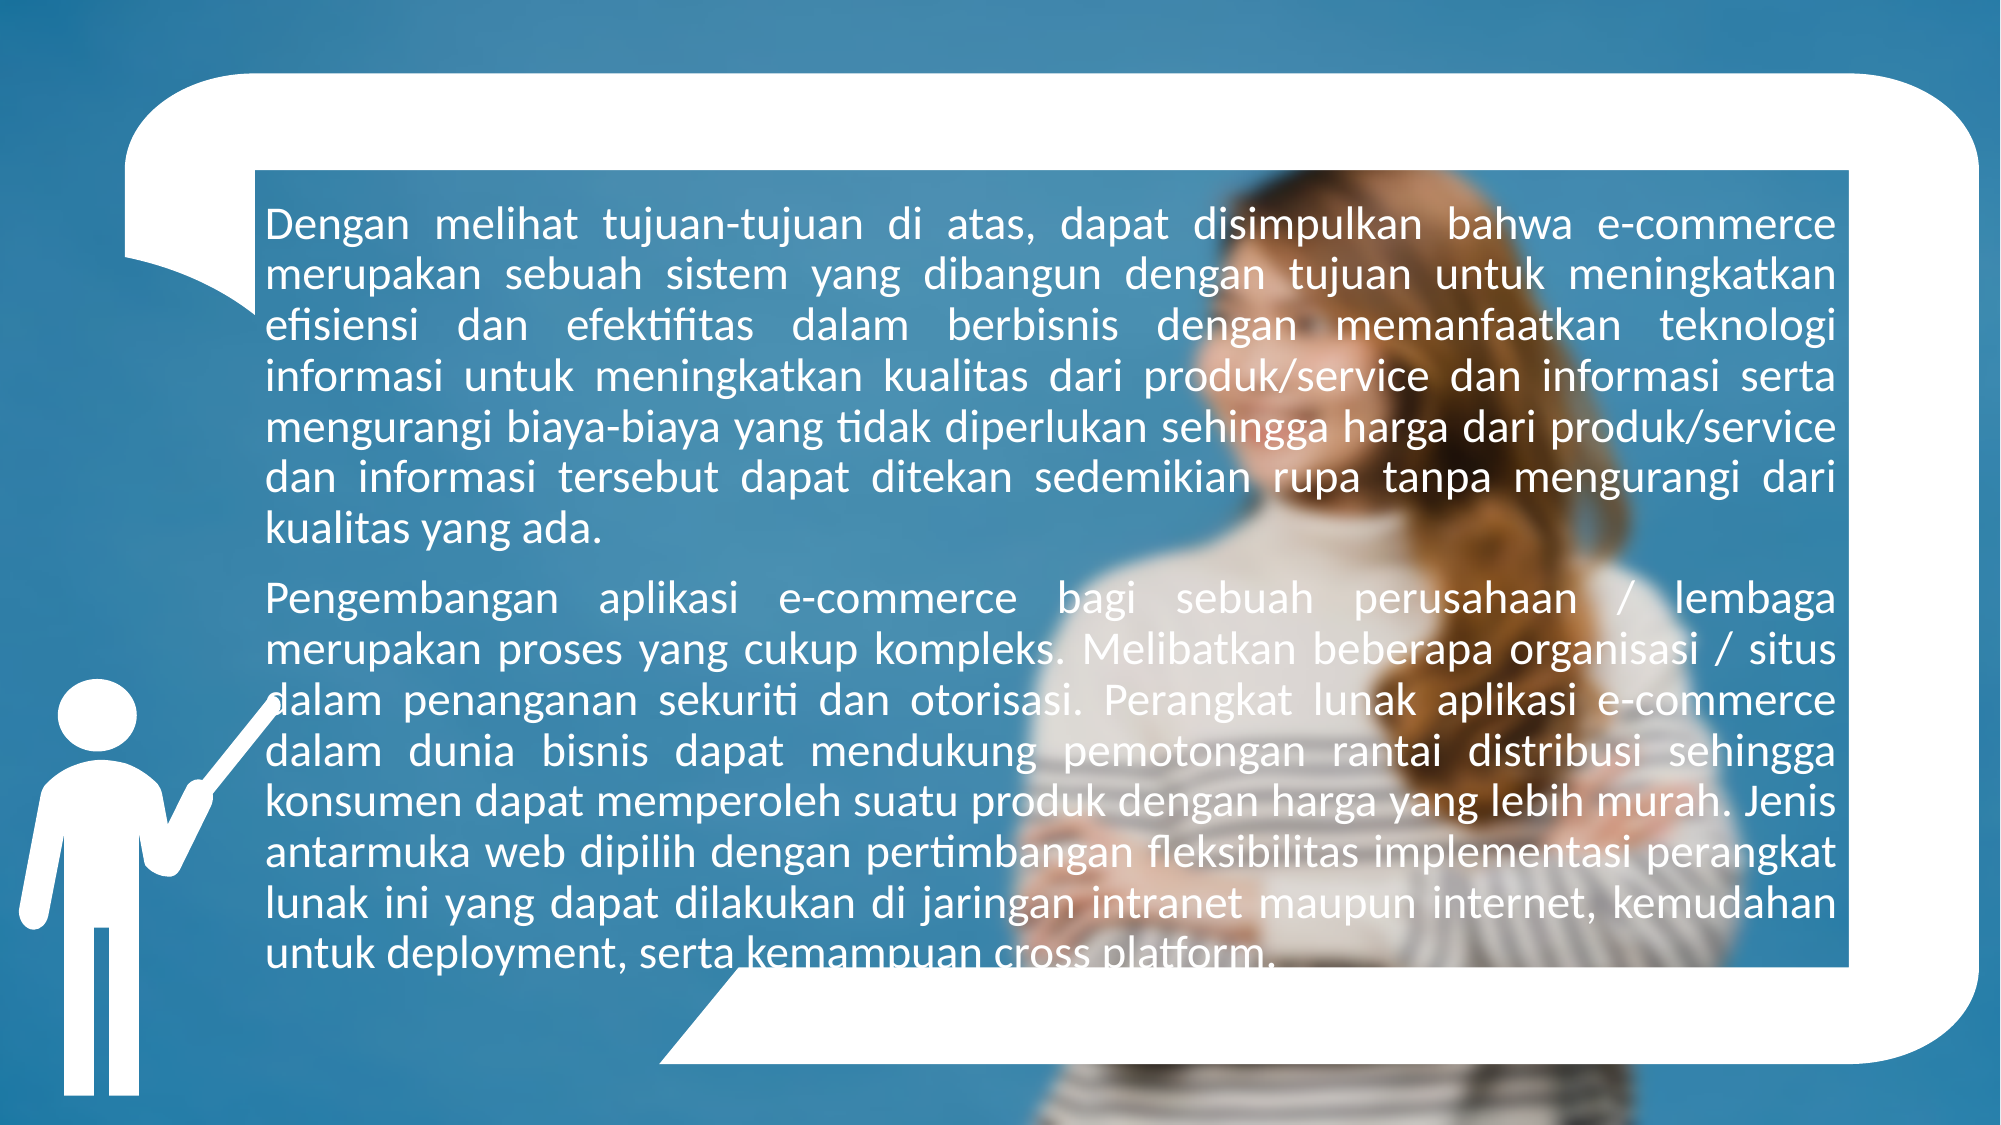

Dengan melihat tujuan-tujuan di atas, dapat disimpulkan bahwa e-commerce merupakan sebuah sistem yang dibangun dengan tujuan untuk meningkatkan efisiensi dan efektifitas dalam berbisnis dengan memanfaatkan teknologi informasi untuk meningkatkan kualitas dari produk/service dan informasi serta mengurangi biaya-biaya yang tidak diperlukan sehingga harga dari produk/service dan informasi tersebut dapat ditekan sedemikian rupa tanpa mengurangi dari kualitas yang ada.
Pengembangan aplikasi e-commerce bagi sebuah perusahaan / lembaga merupakan proses yang cukup kompleks. Melibatkan beberapa organisasi / situs dalam penanganan sekuriti dan otorisasi. Perangkat lunak aplikasi e-commerce dalam dunia bisnis dapat mendukung pemotongan rantai distribusi sehingga konsumen dapat memperoleh suatu produk dengan harga yang lebih murah. Jenis antarmuka web dipilih dengan pertimbangan fleksibilitas implementasi perangkat lunak ini yang dapat dilakukan di jaringan intranet maupun internet, kemudahan untuk deployment, serta kemampuan cross platform.